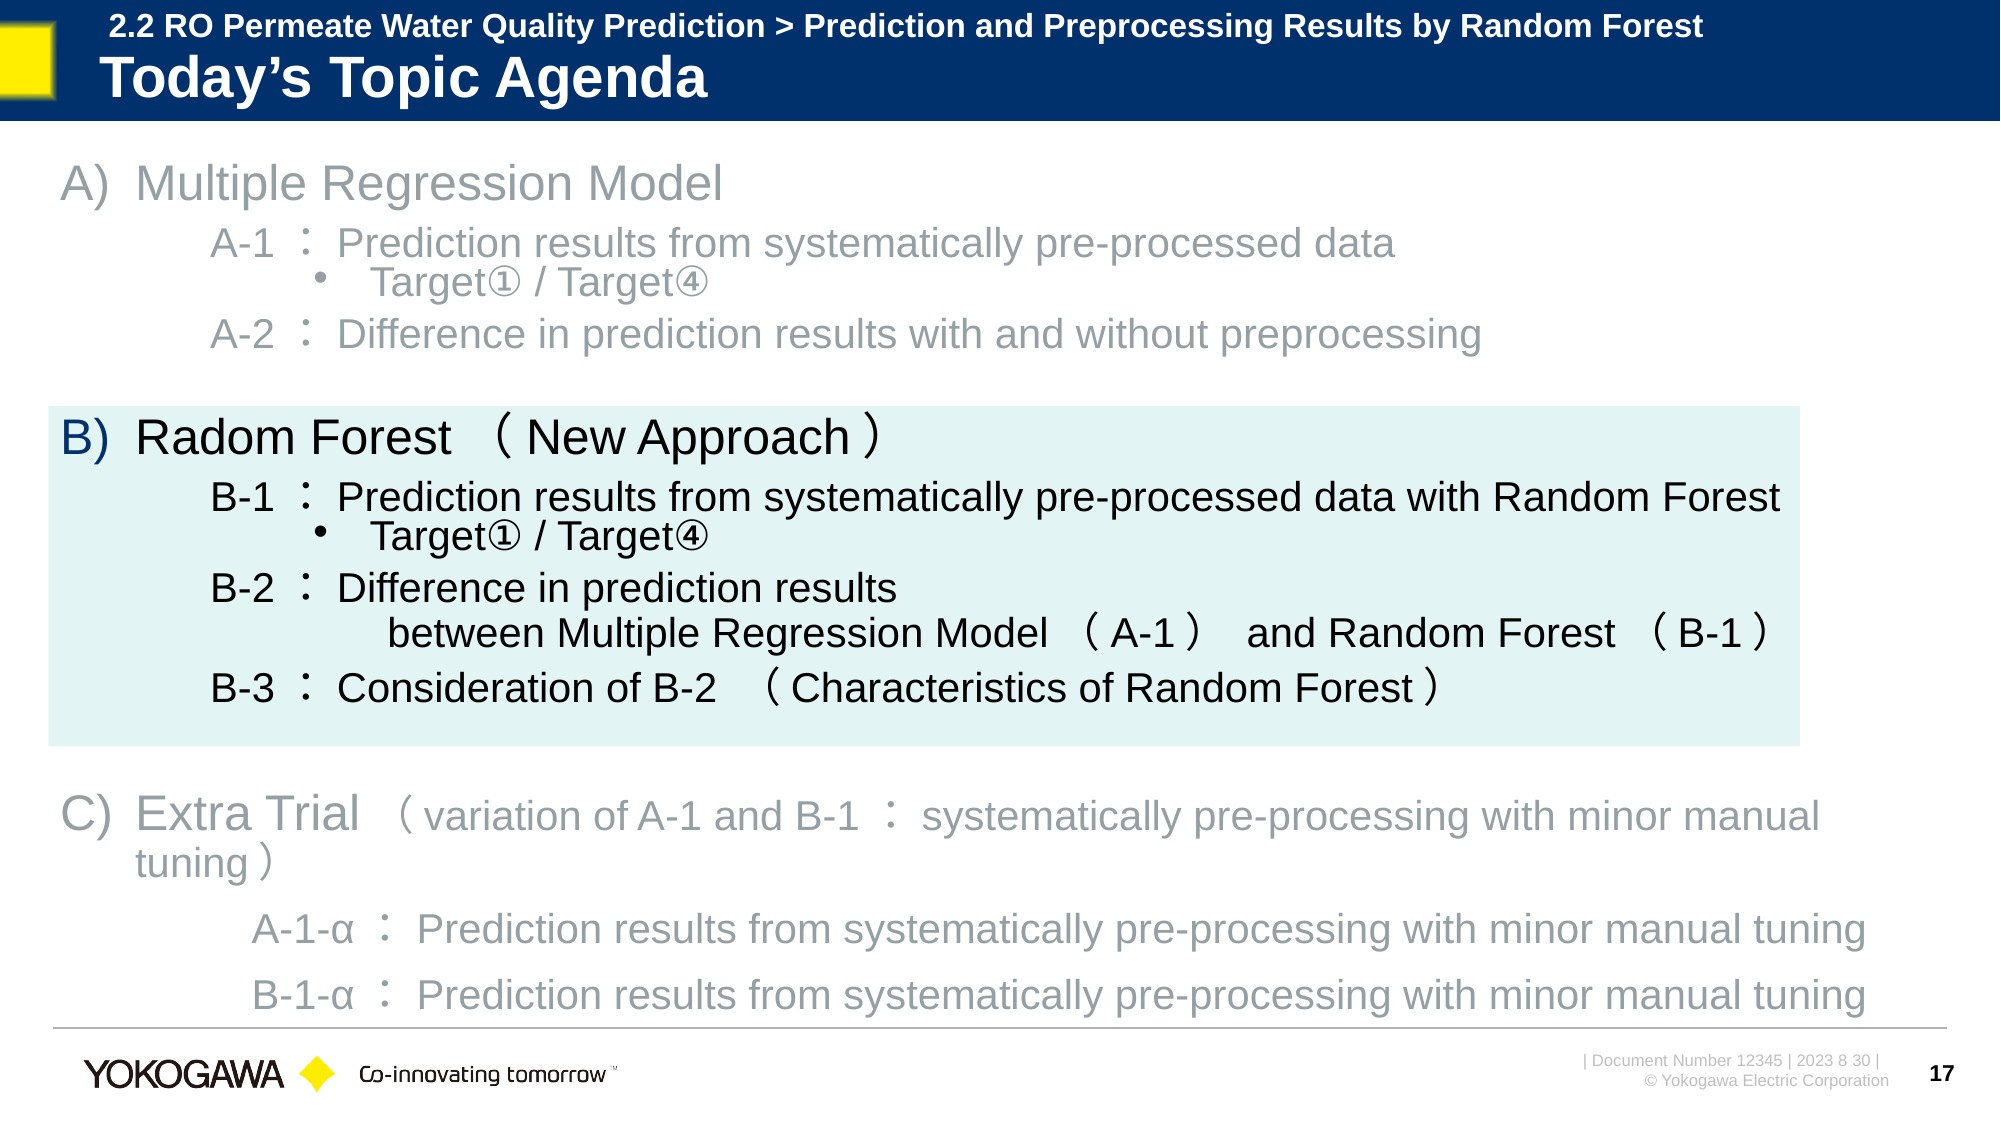

2.2 RO Permeate Water Quality Prediction > Prediction and Preprocessing Results by Random Forest
# Today’s Topic Agenda
Multiple Regression Model
A-1：Prediction results from systematically pre-processed data
Target① / Target④
A-2：Difference in prediction results with and without preprocessing

Radom Forest（New Approach）
B-1：Prediction results from systematically pre-processed data with Random Forest
Target① / Target④
B-2：Difference in prediction results
　　　　between Multiple Regression Model（A-1） and Random Forest（B-1）
B-3：Consideration of B-2 （Characteristics of Random Forest）

Extra Trial（variation of A-1 and B-1：systematically pre-processing with minor manual tuning）
	A-1-α：Prediction results from systematically pre-processing with minor manual tuning
	B-1-α：Prediction results from systematically pre-processing with minor manual tuning

17